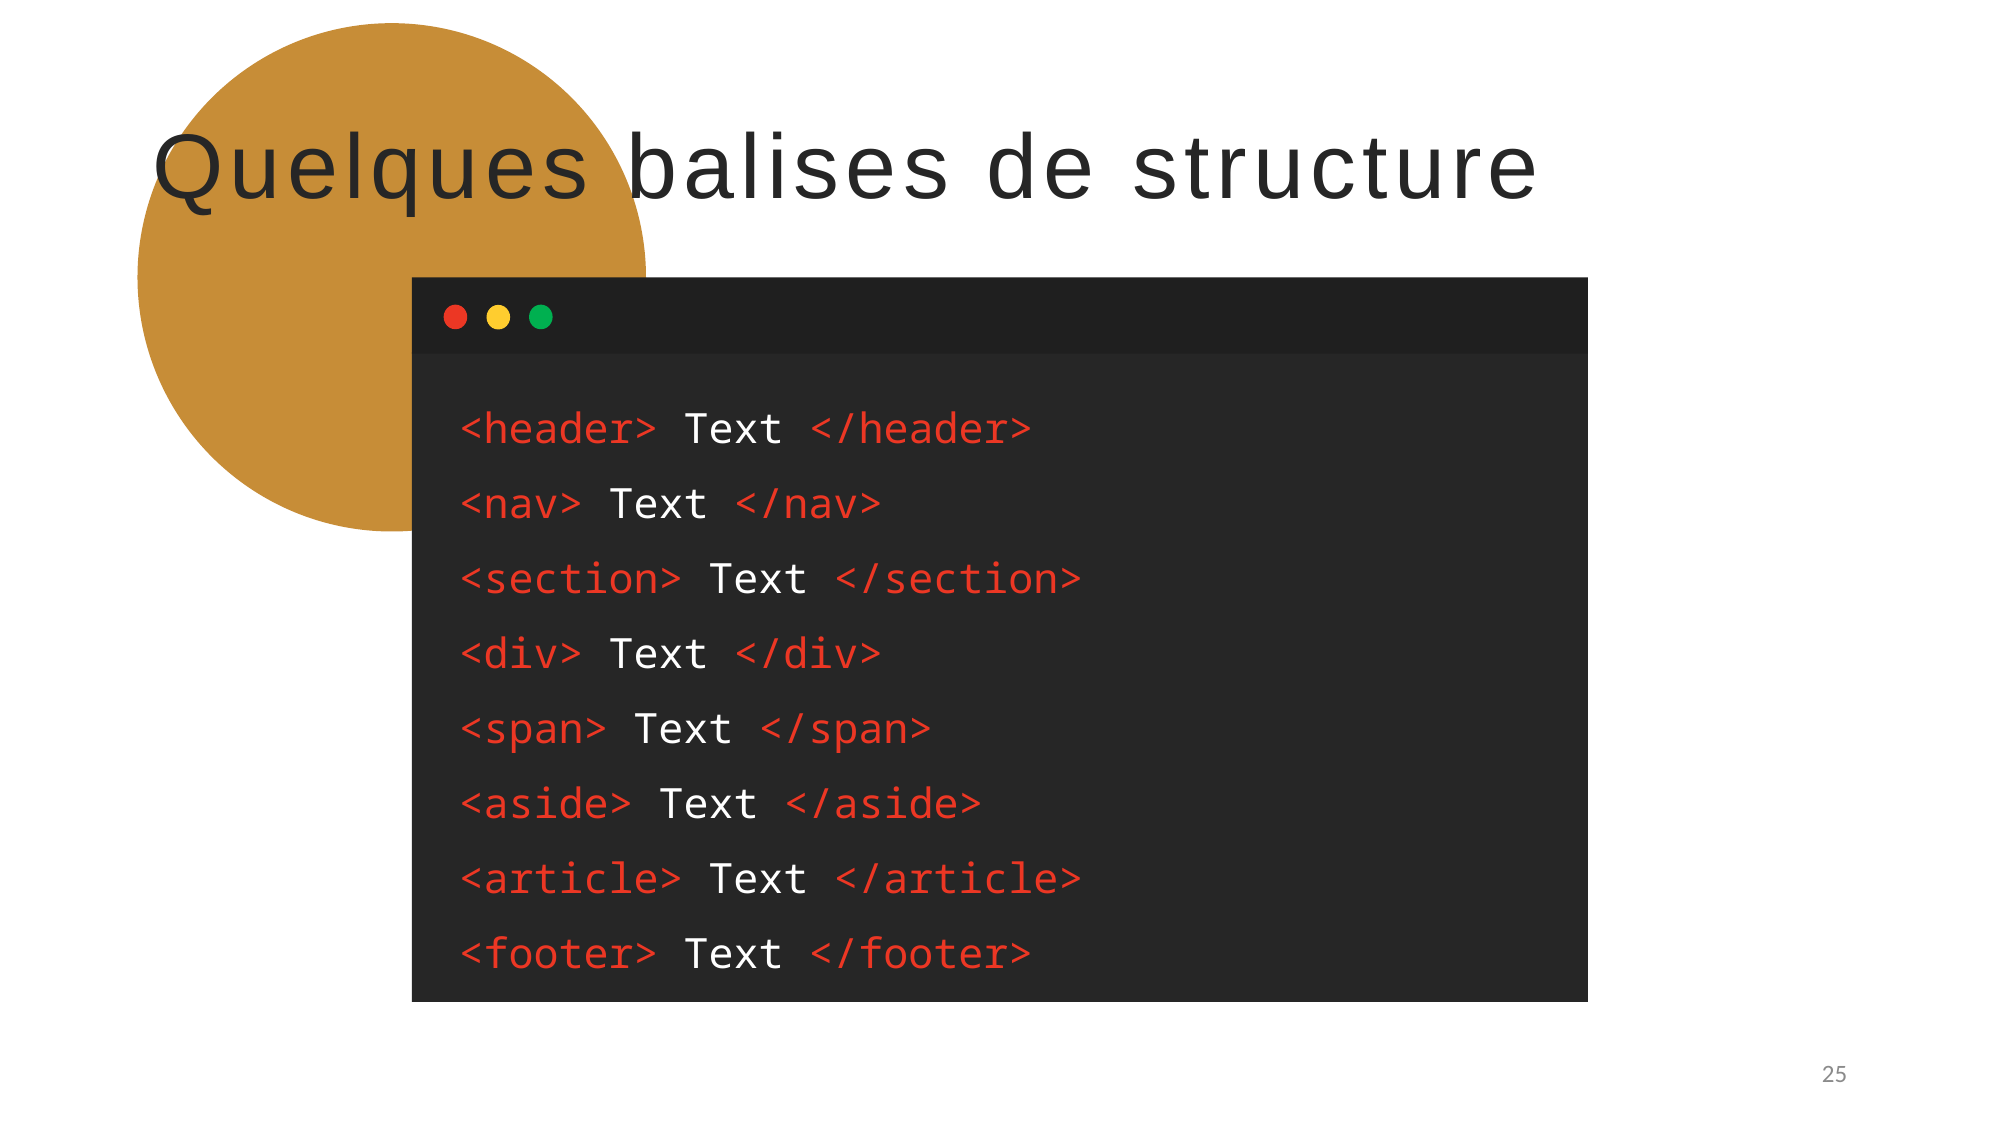

# Quelques balises de structure

<header> Text </header>
<nav> Text </nav>
<section> Text </section>
<div> Text </div>
<span> Text </span>
<aside> Text </aside>
<article> Text </article>
<footer> Text </footer>
25